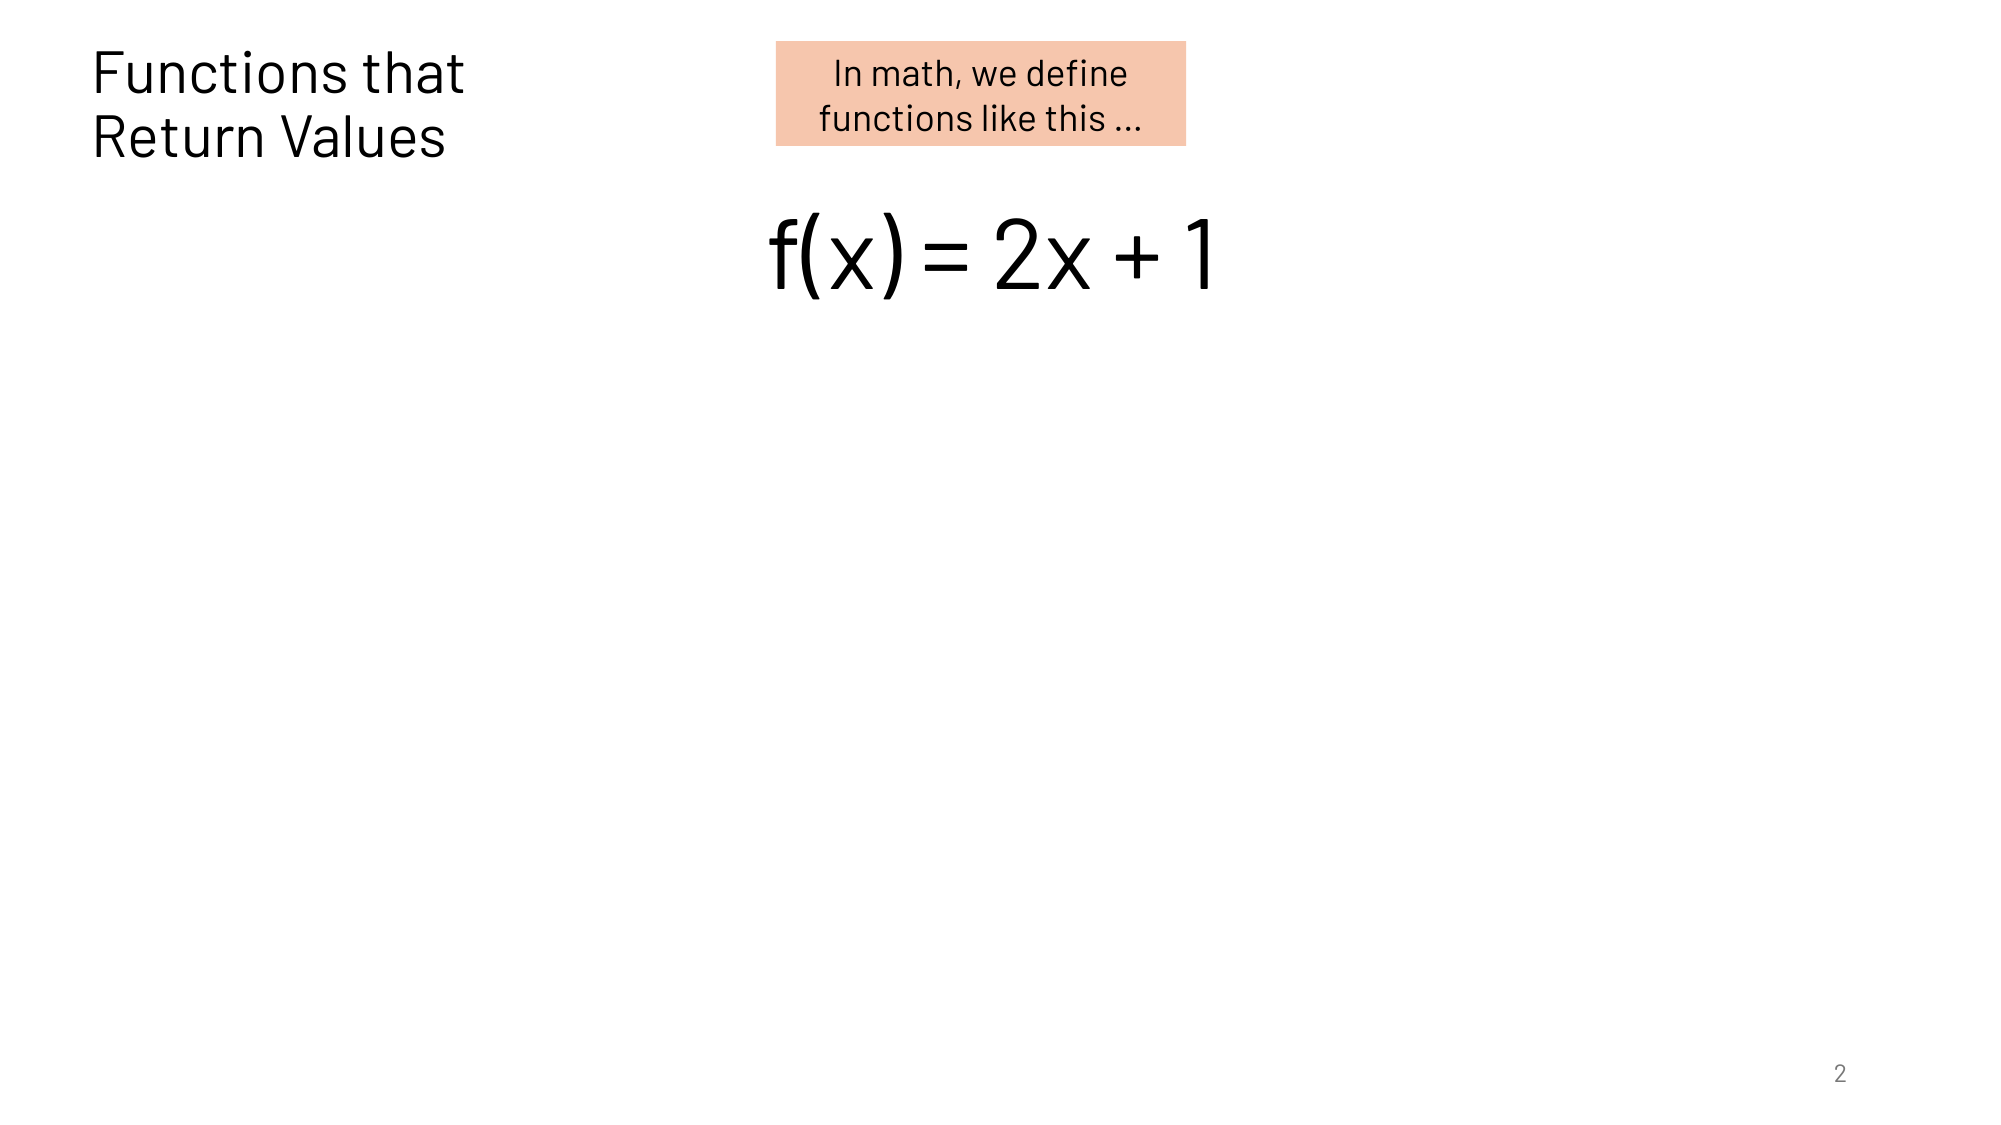

# Functions that Return Values
In math, we define functions like this …
f(x) = 2x + 1
2